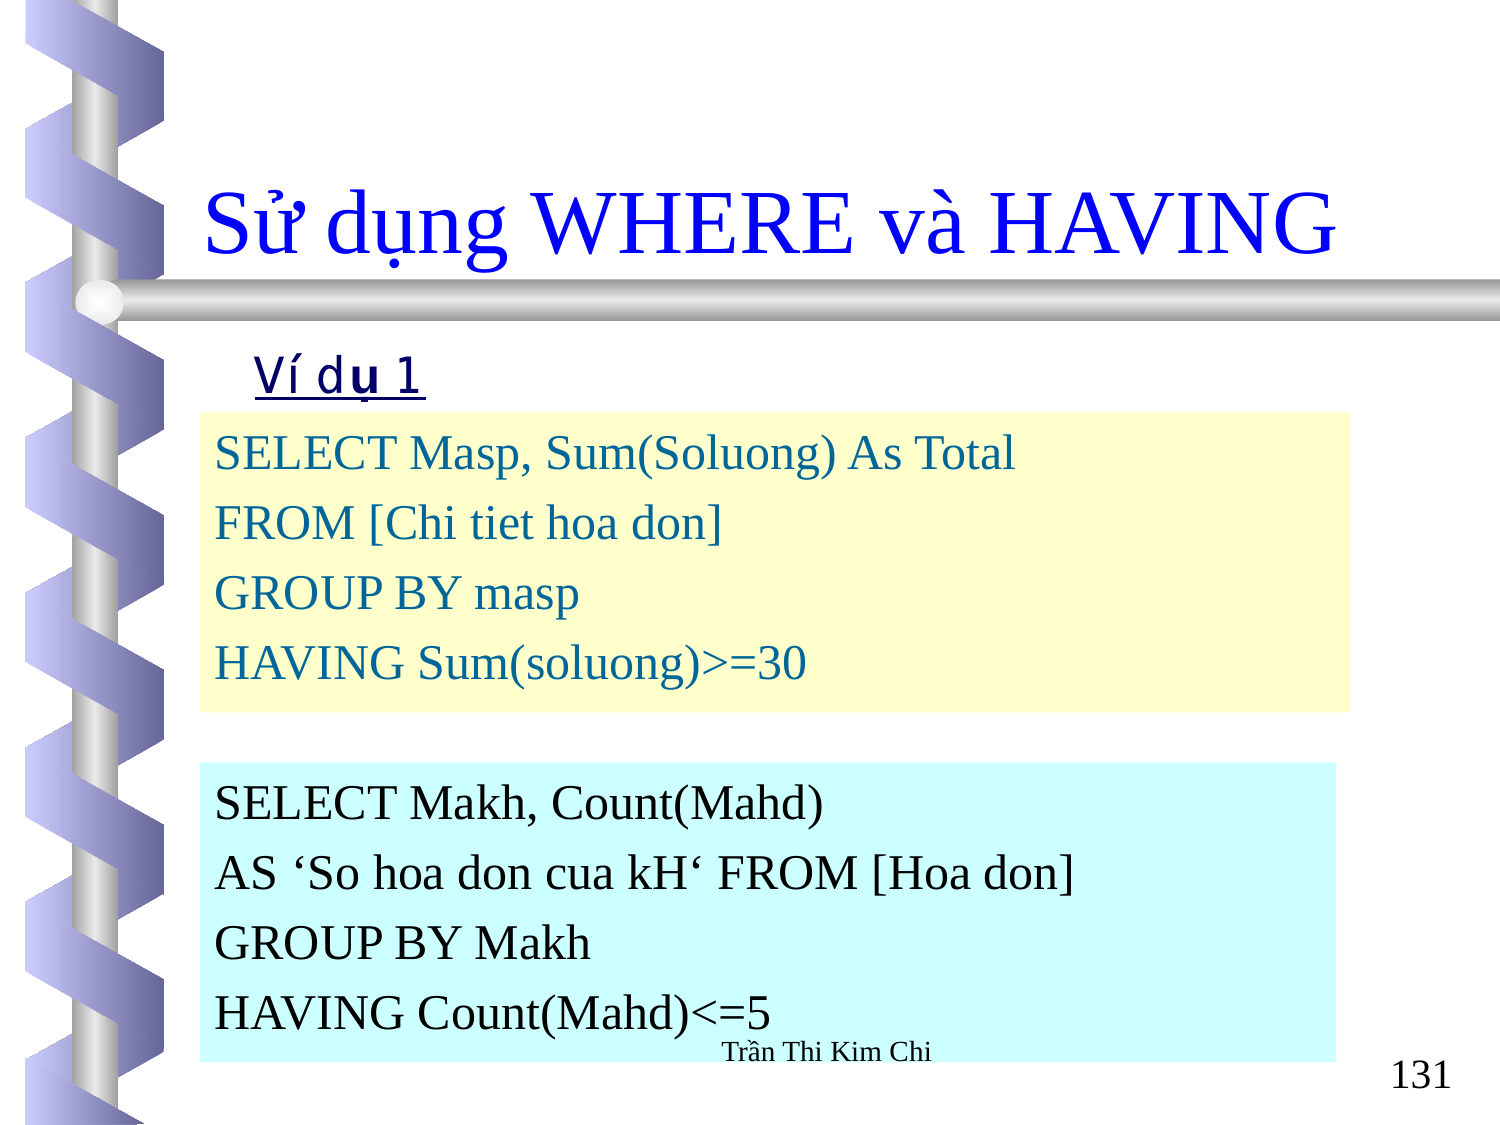

Sử dụng WHERE và HAVING
Ví dụ 1
SELECT Masp, Sum(Soluong) As Total
FROM [Chi tiet hoa don]
GROUP BY masp
HAVING Sum(soluong)>=30
SELECT Makh, Count(Mahd)
AS ‘So hoa don cua kH‘ FROM [Hoa don]
GROUP BY Makh
HAVING Count(Mahd)<=5
Trần Thi Kim Chi